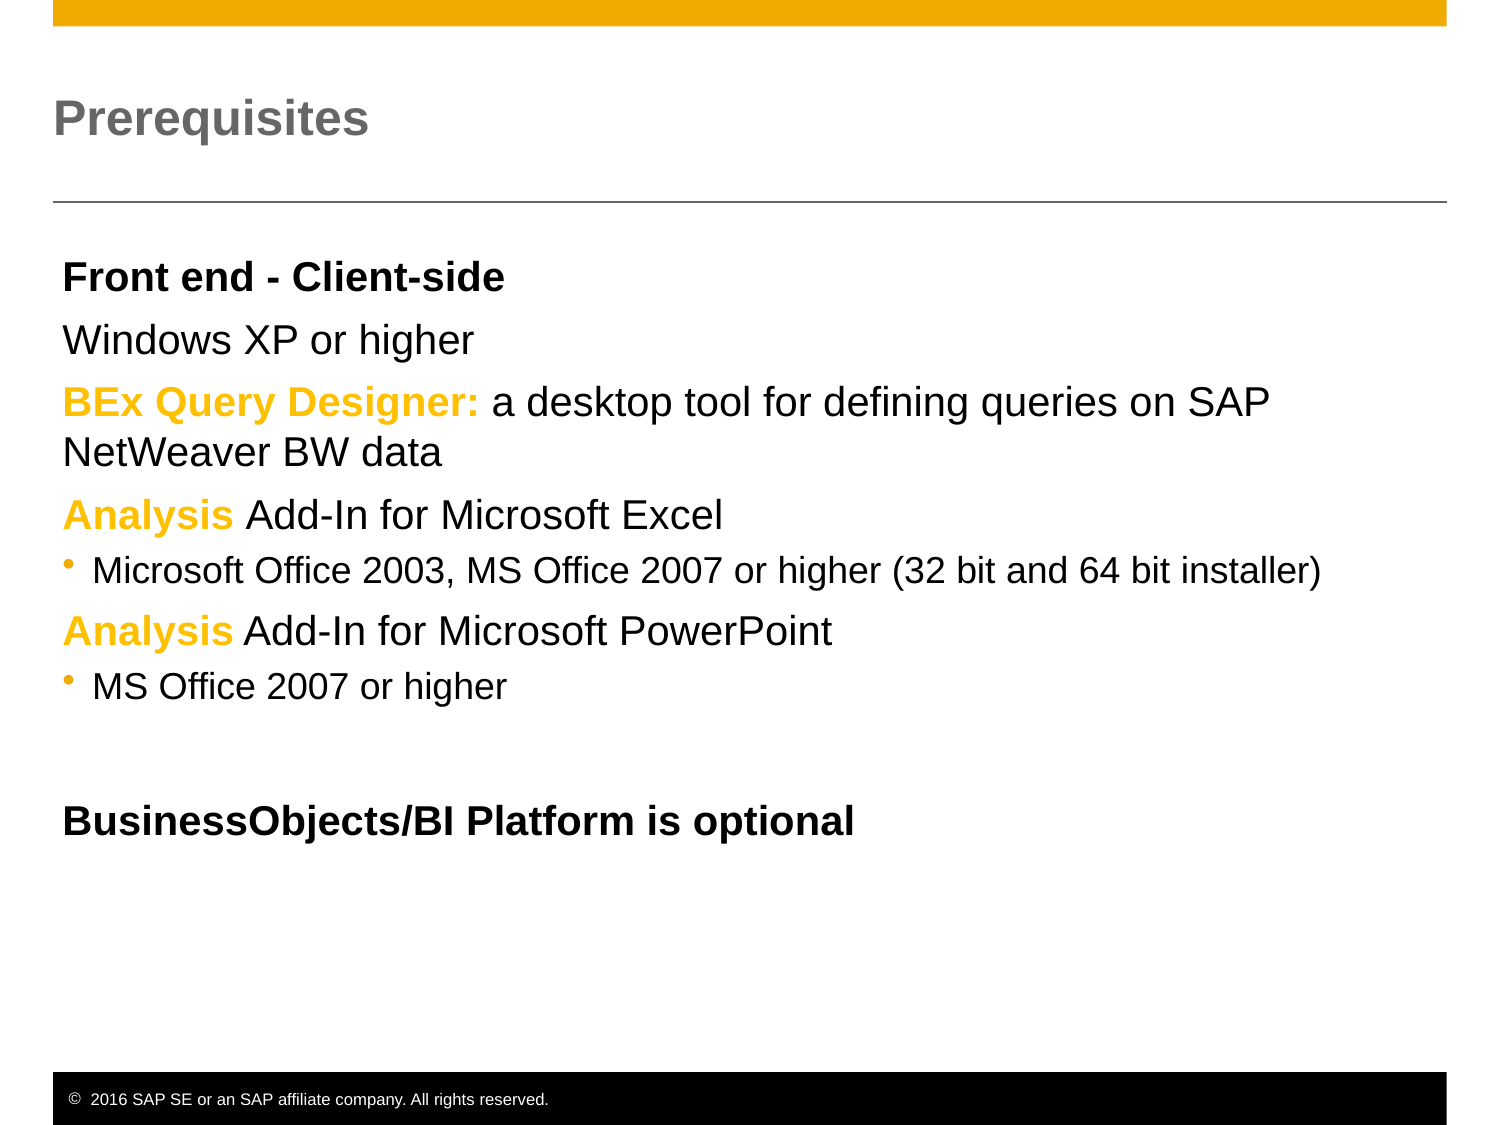

# Prerequisites
Front end - Client-side
Windows XP or higher
BEx Query Designer: a desktop tool for defining queries on SAP NetWeaver BW data
Analysis Add-In for Microsoft Excel
Microsoft Office 2003, MS Office 2007 or higher (32 bit and 64 bit installer)
Analysis Add-In for Microsoft PowerPoint
MS Office 2007 or higher

BusinessObjects/BI Platform is optional